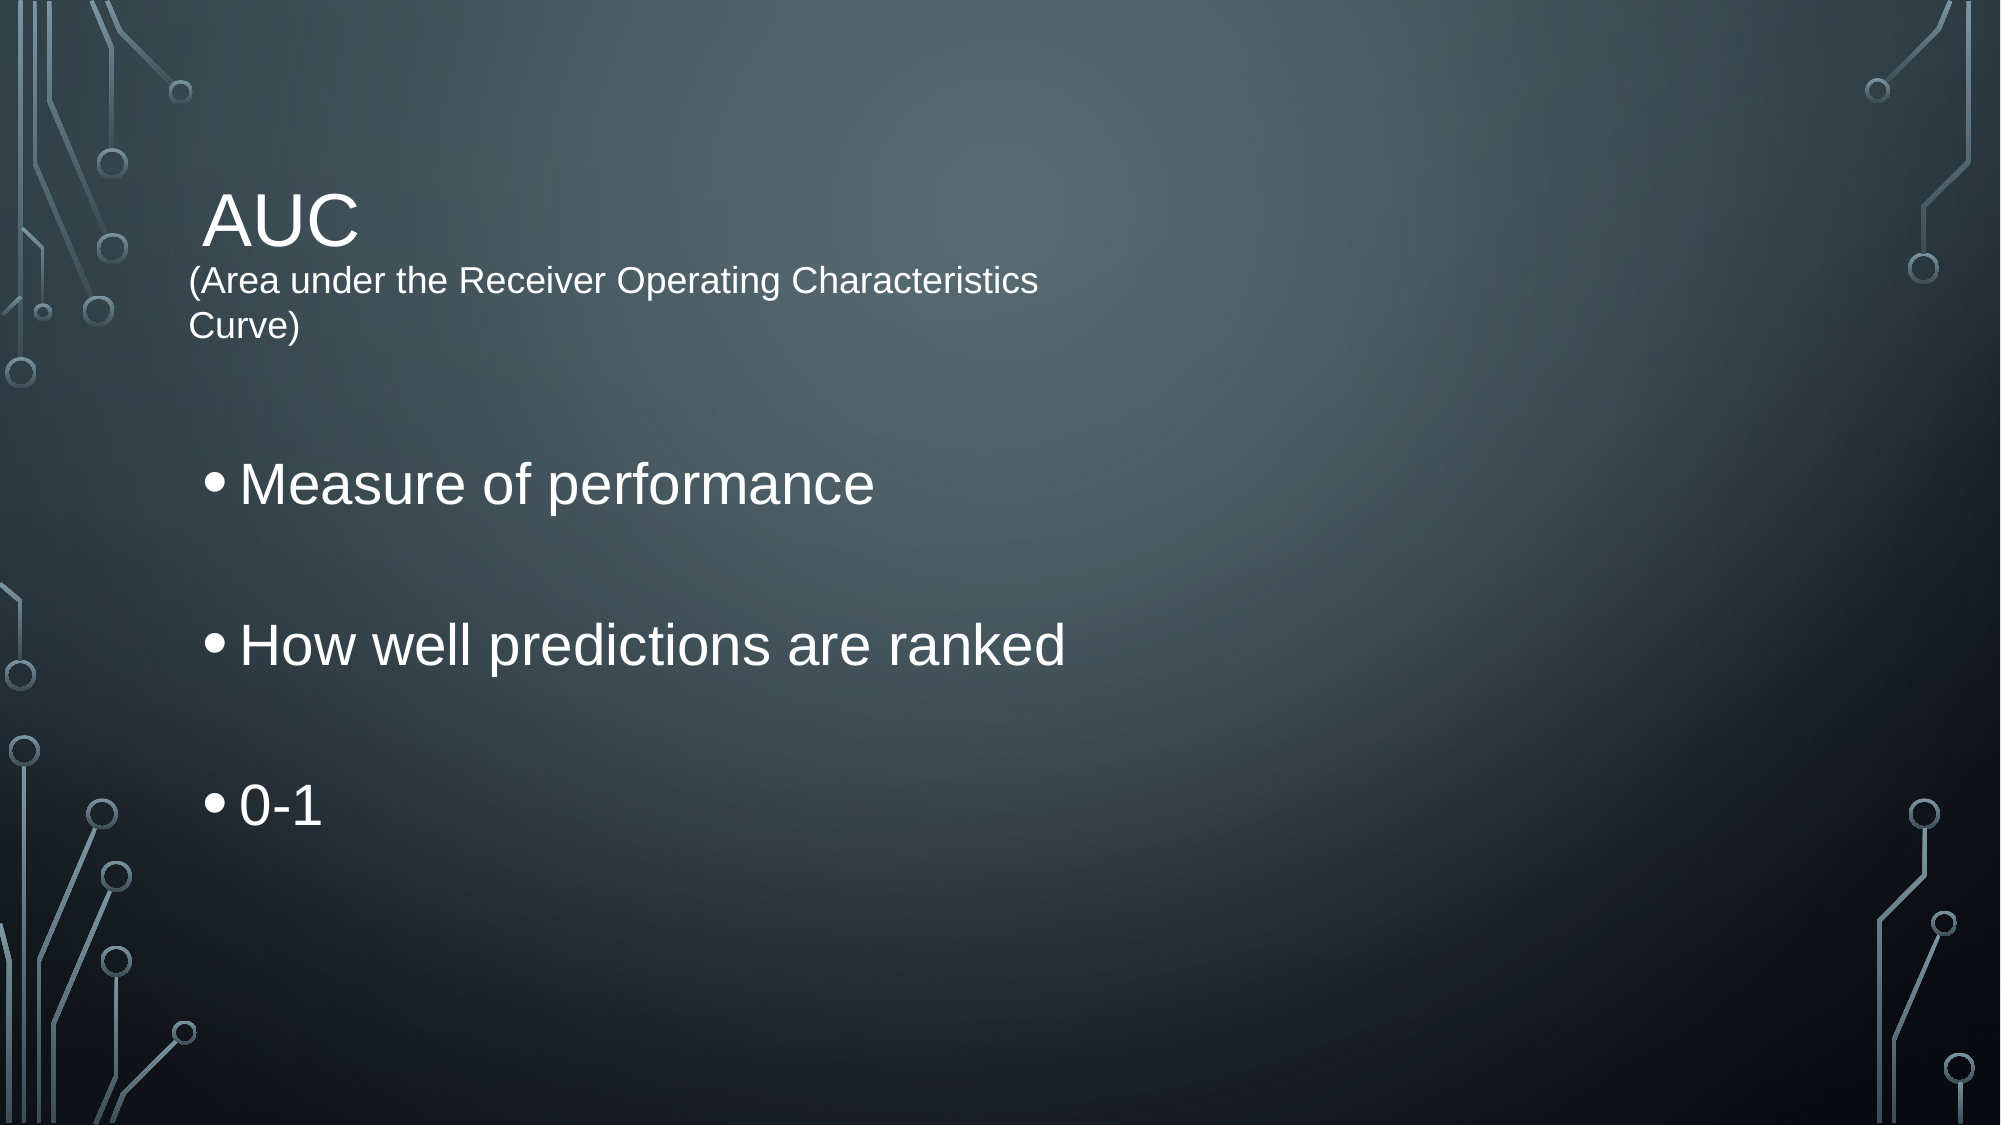

# Auc
(Area under the Receiver Operating Characteristics Curve)
Measure of performance
How well predictions are ranked
0-1